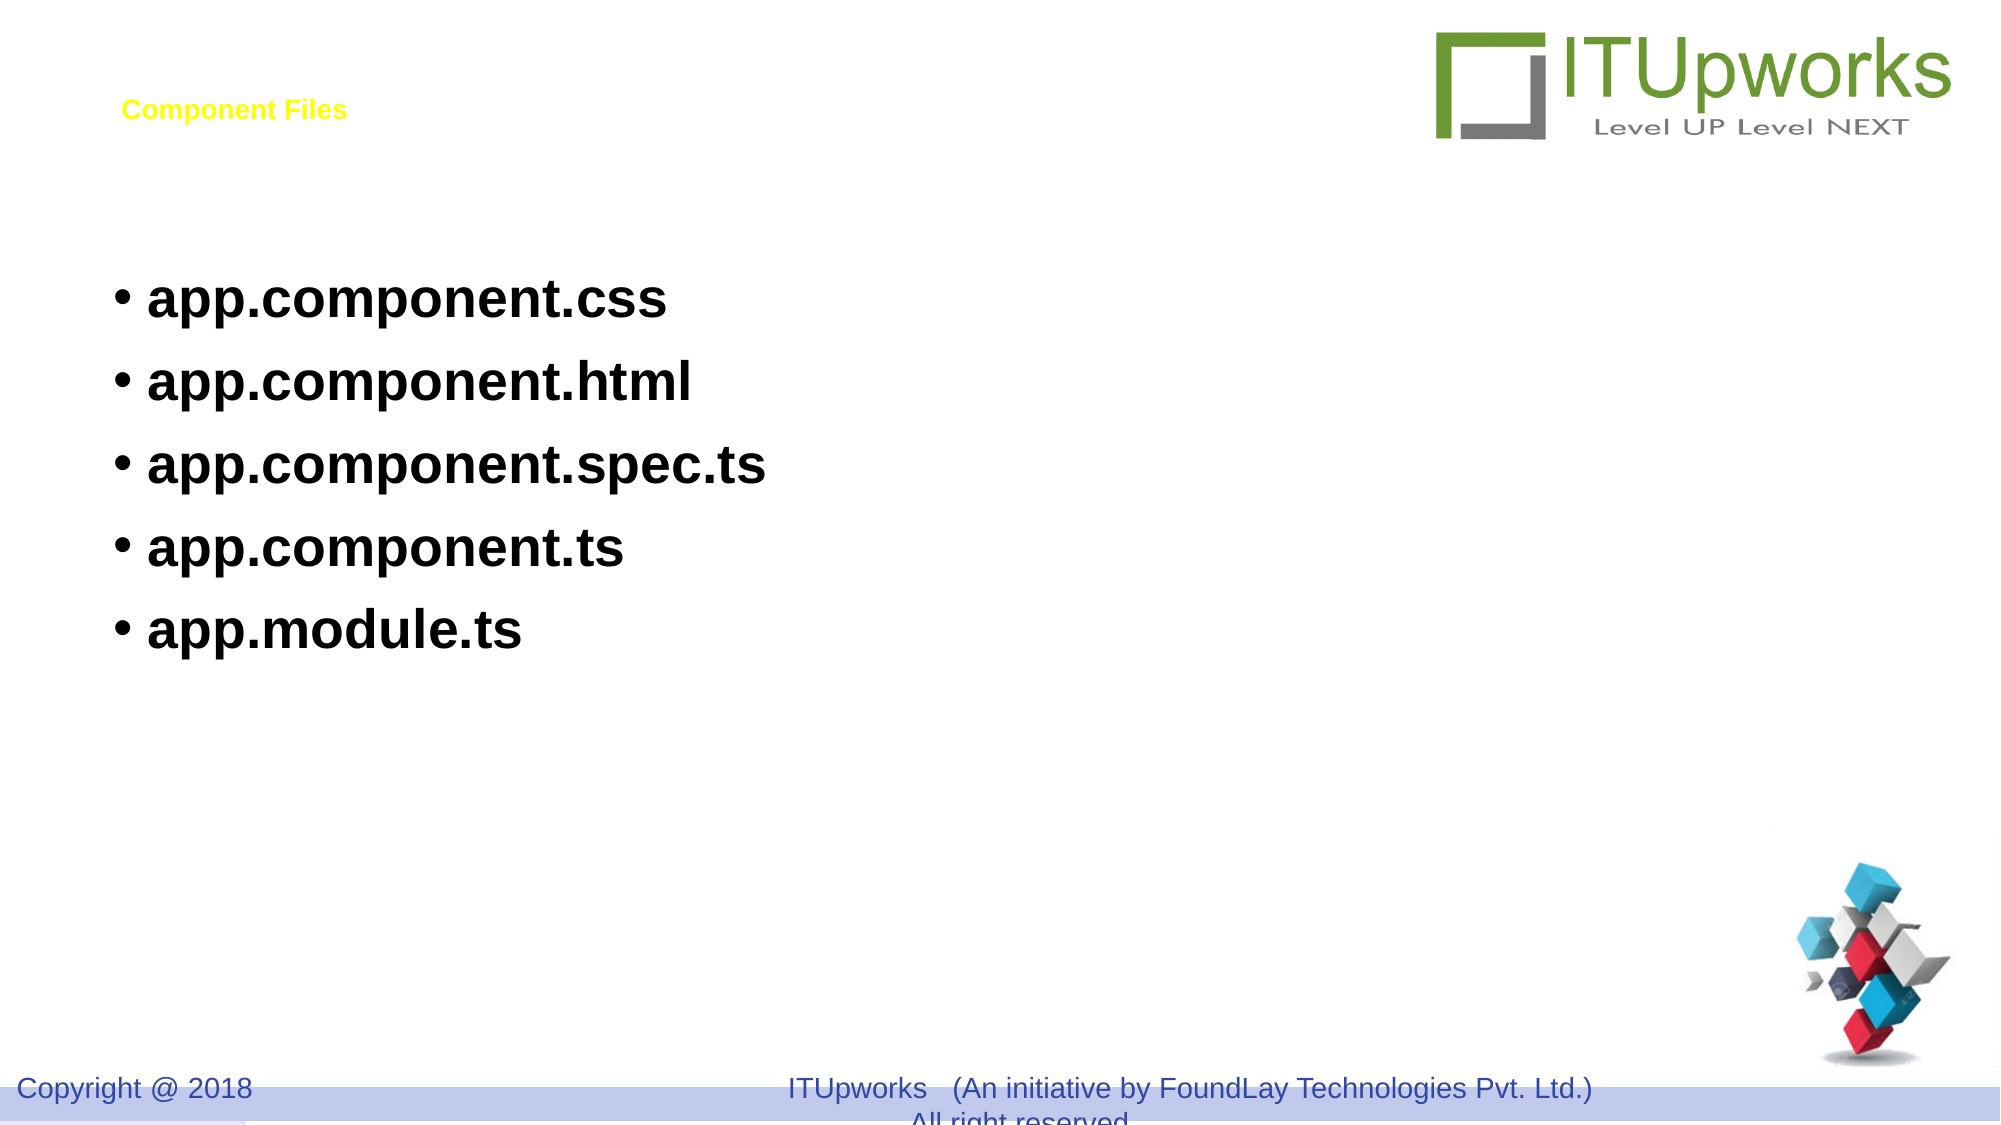

# Component Files
app.component.css
app.component.html
app.component.spec.ts
app.component.ts
app.module.ts